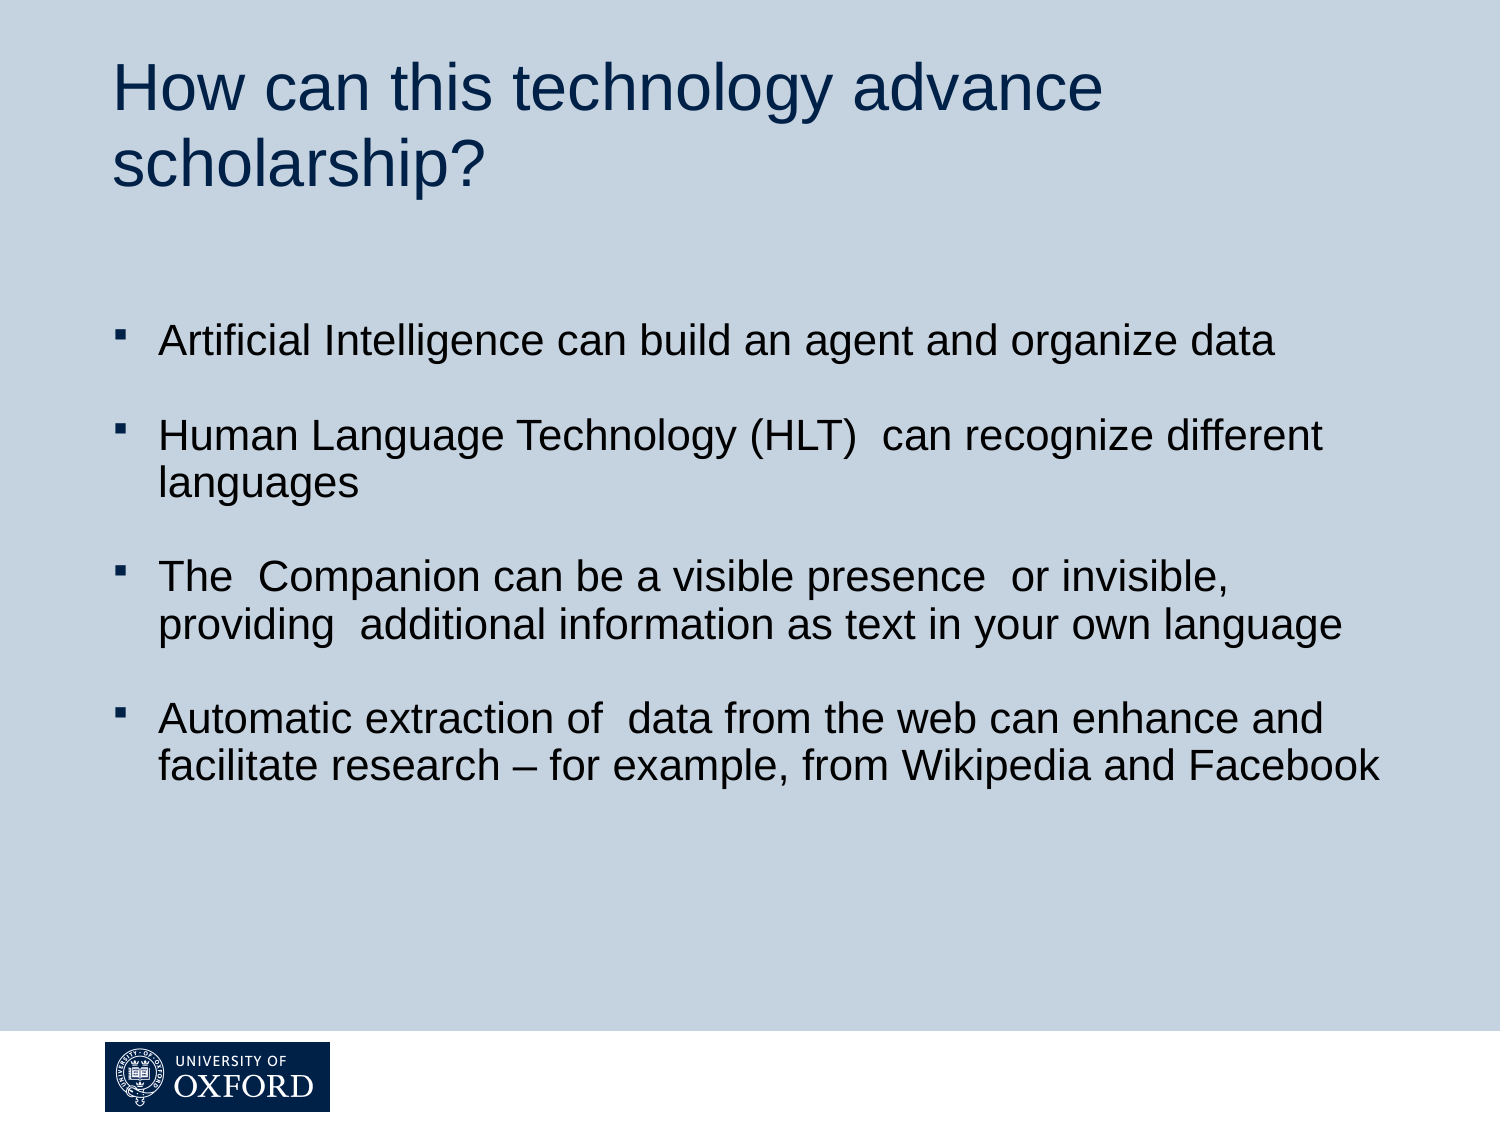

How can this technology advance scholarship?

Artificial Intelligence can build an agent and organize data

Human Language Technology (HLT)  can recognize different languages

The  Companion can be a visible presence  or invisible, providing  additional information as text in your own language

Automatic extraction of  data from the web can enhance and facilitate research – for example, from Wikipedia and Facebook